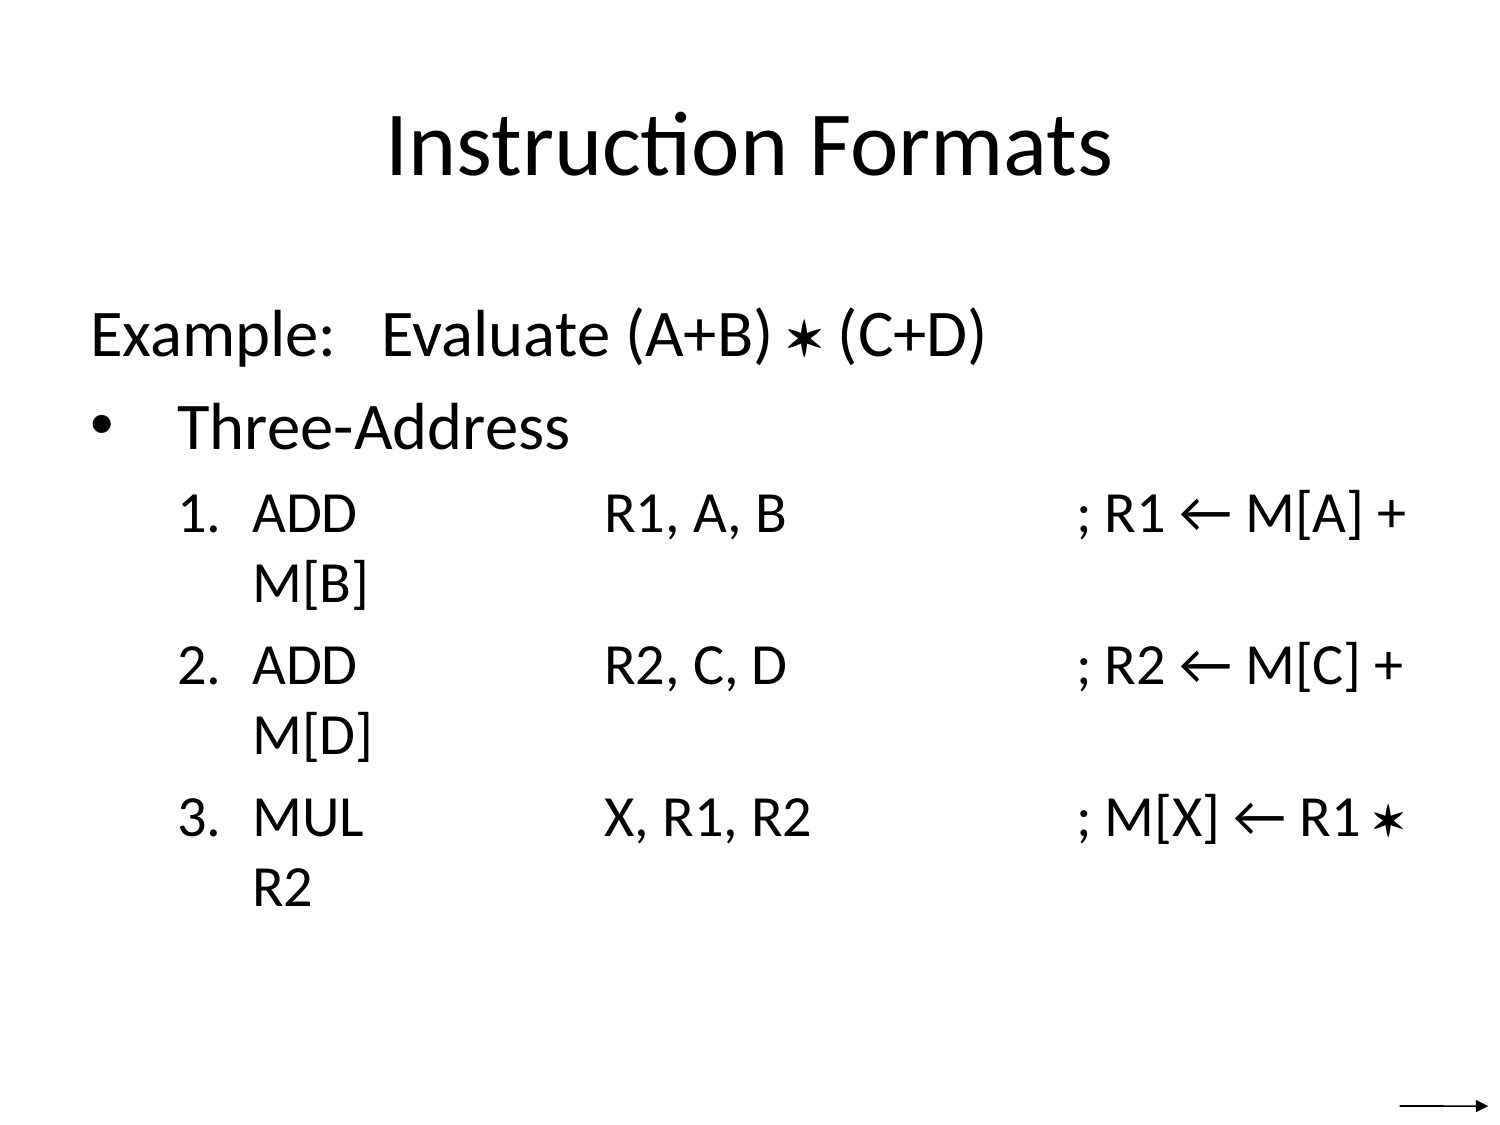

# Instruction Formats
Example:   Evaluate (A+B) ∗ (C+D)
Three-Address
ADD	R1, A, B	; R1 ← M[A] + M[B]
ADD	R2, C, D	; R2 ← M[C] + M[D]
MUL	X, R1, R2	; M[X] ← R1 ∗ R2